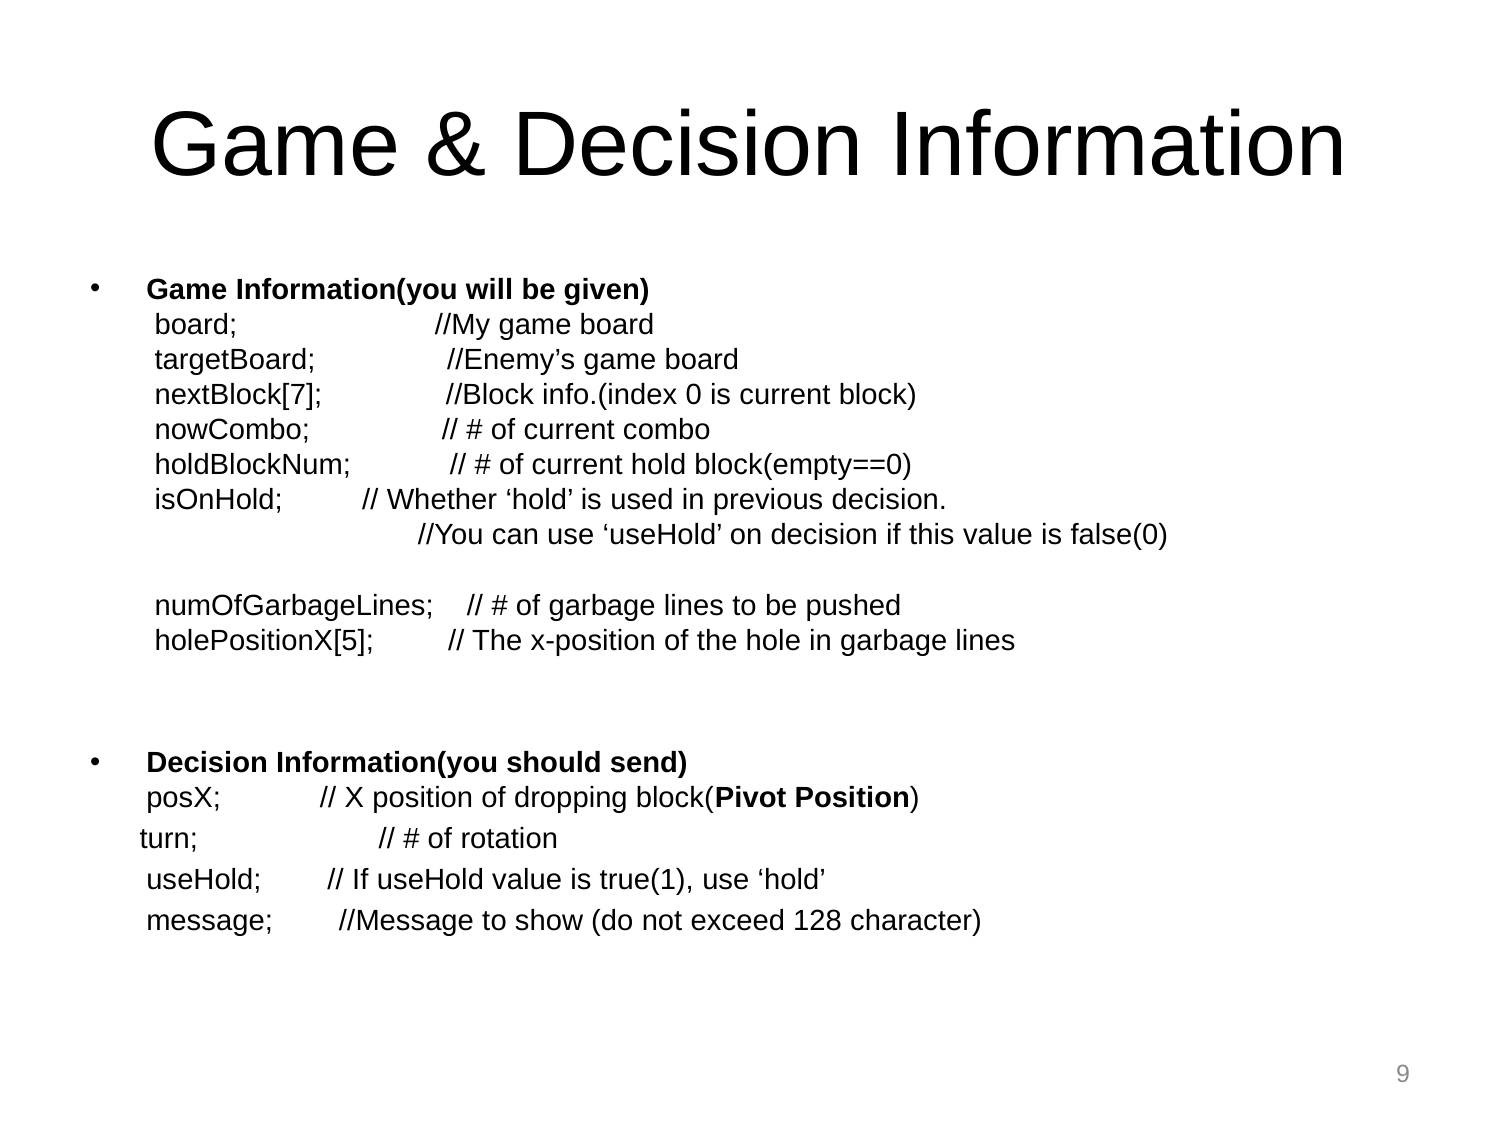

# Game & Decision Information
Game Information(you will be given)
 board;                        //My game board
 targetBoard;                //Enemy’s game board
 nextBlock[7];               //Block info.(index 0 is current block)
 nowCombo;                // # of current combo
 holdBlockNum;            // # of current hold block(empty==0)
 isOnHold;	        // Whether ‘hold’ is used in previous decision.
                                 //You can use ‘useHold’ on decision if this value is false(0)
 numOfGarbageLines;    // # of garbage lines to be pushed
 holePositionX[5];         // The x-position of the hole in garbage lines

Decision Information(you should send)
posX;            // X position of dropping block(Pivot Position)
      turn;	          // # of rotation
	useHold;        // If useHold value is true(1), use ‘hold’
	message;        //Message to show (do not exceed 128 character)
9